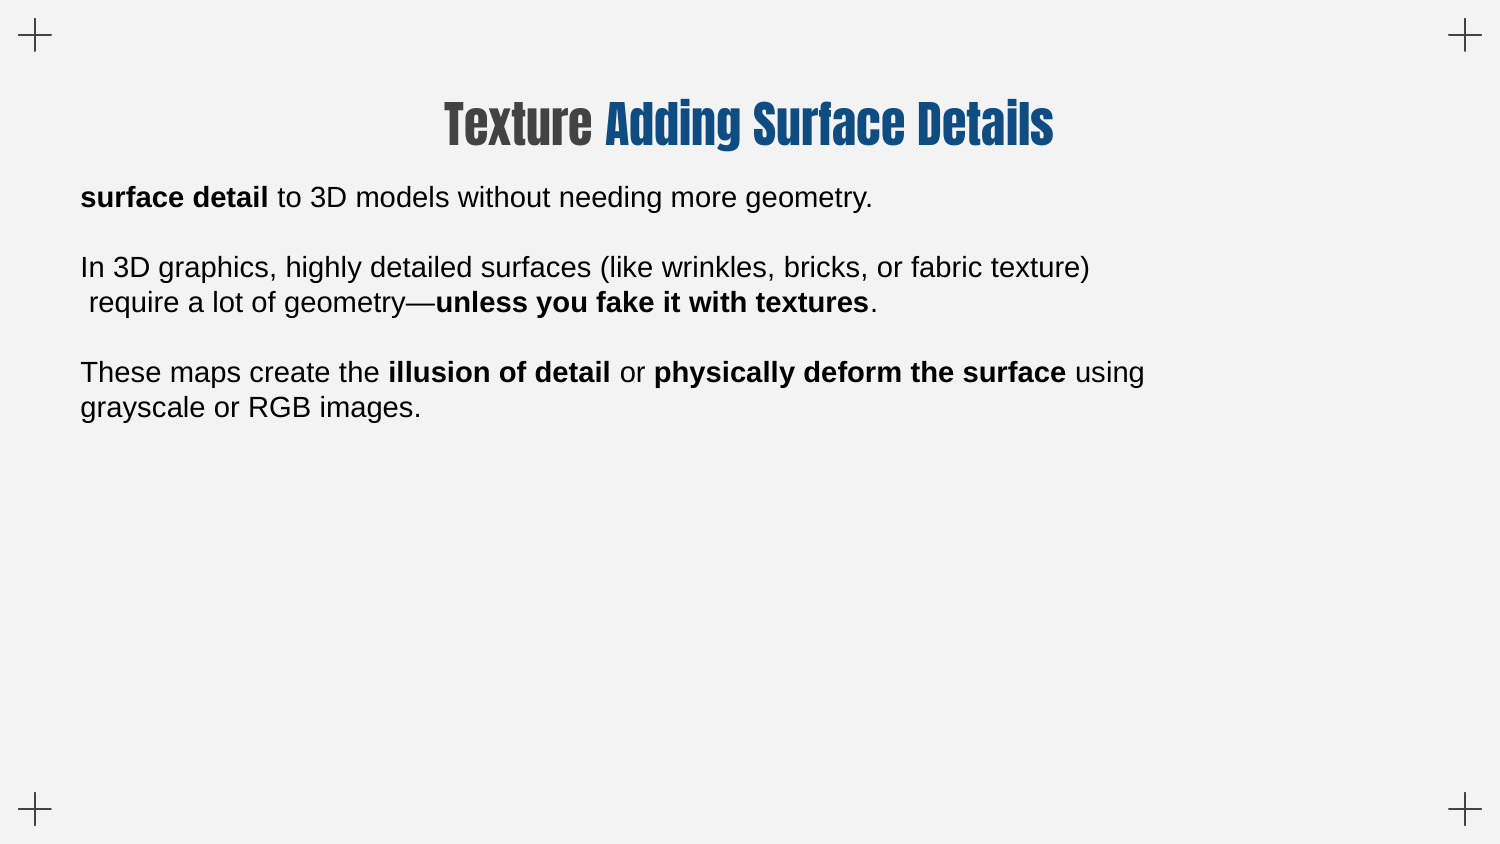

# Texture Adding Surface Details
surface detail to 3D models without needing more geometry.

In 3D graphics, highly detailed surfaces (like wrinkles, bricks, or fabric texture)
 require a lot of geometry—unless you fake it with textures.

These maps create the illusion of detail or physically deform the surface using grayscale or RGB images.